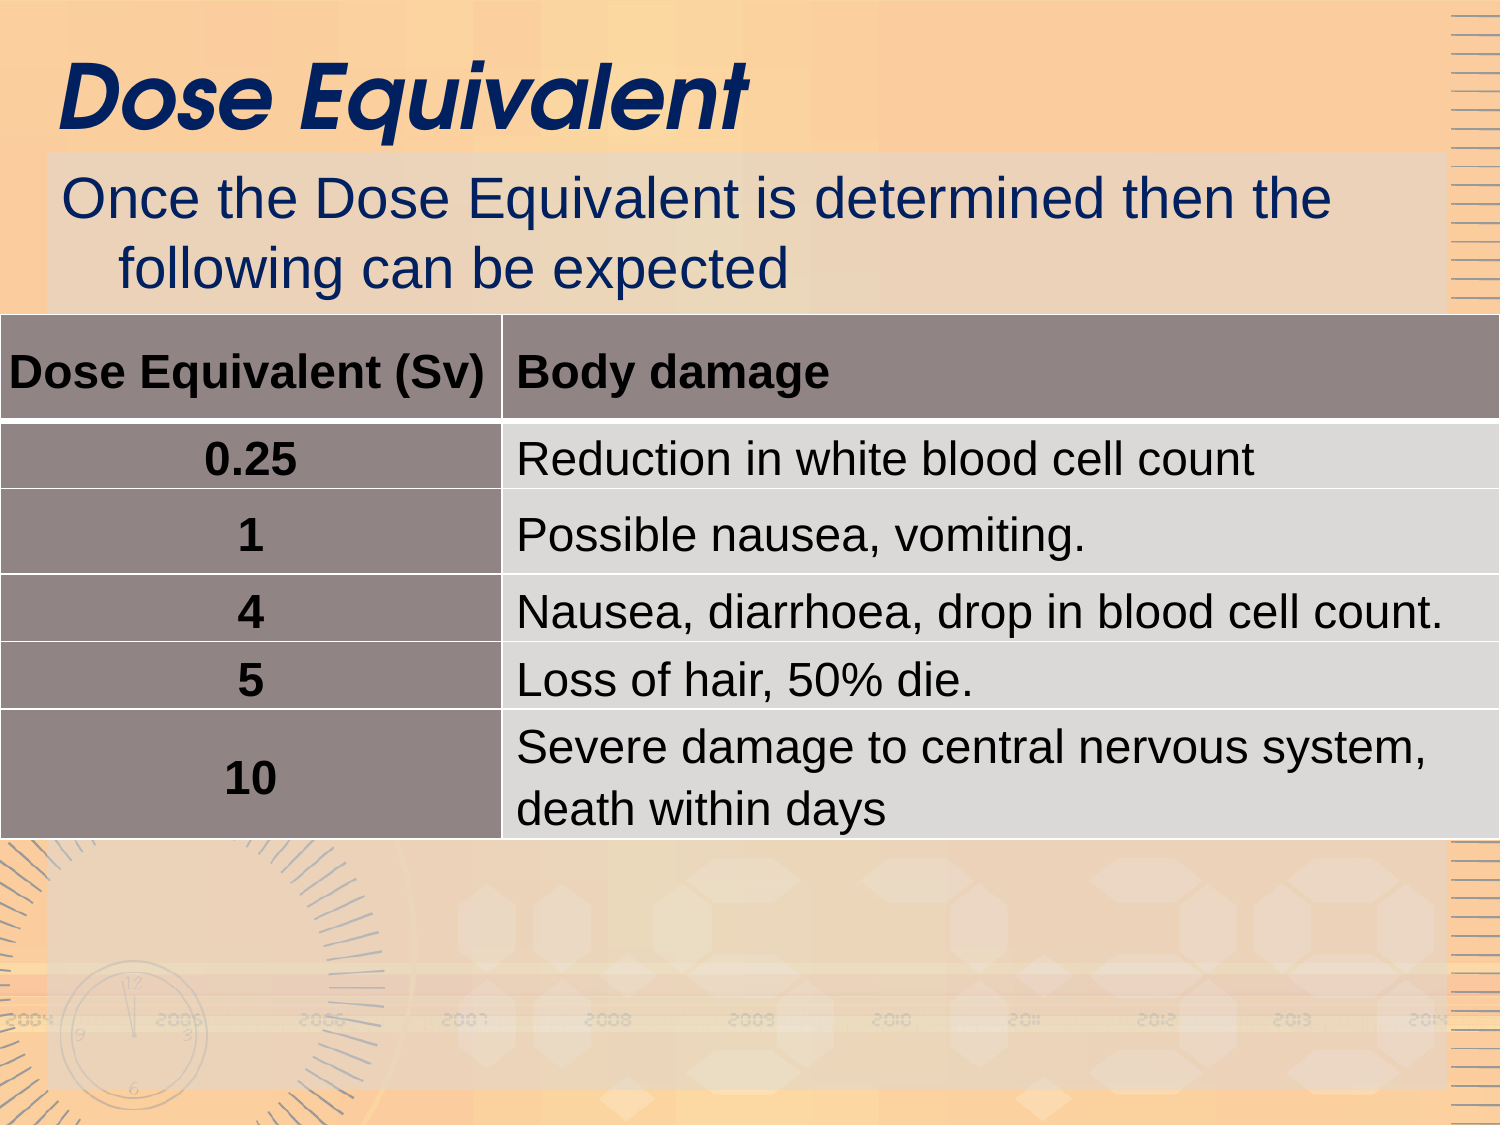

# Dose Equivalent
Once the Dose Equivalent is determined then the following can be expected
| Dose Equivalent (Sv) | Body damage |
| --- | --- |
| 0.25 | Reduction in white blood cell count |
| 1 | Possible nausea, vomiting. |
| 4 | Nausea, diarrhoea, drop in blood cell count. |
| 5 | Loss of hair, 50% die. |
| 10 | Severe damage to central nervous system, death within days |